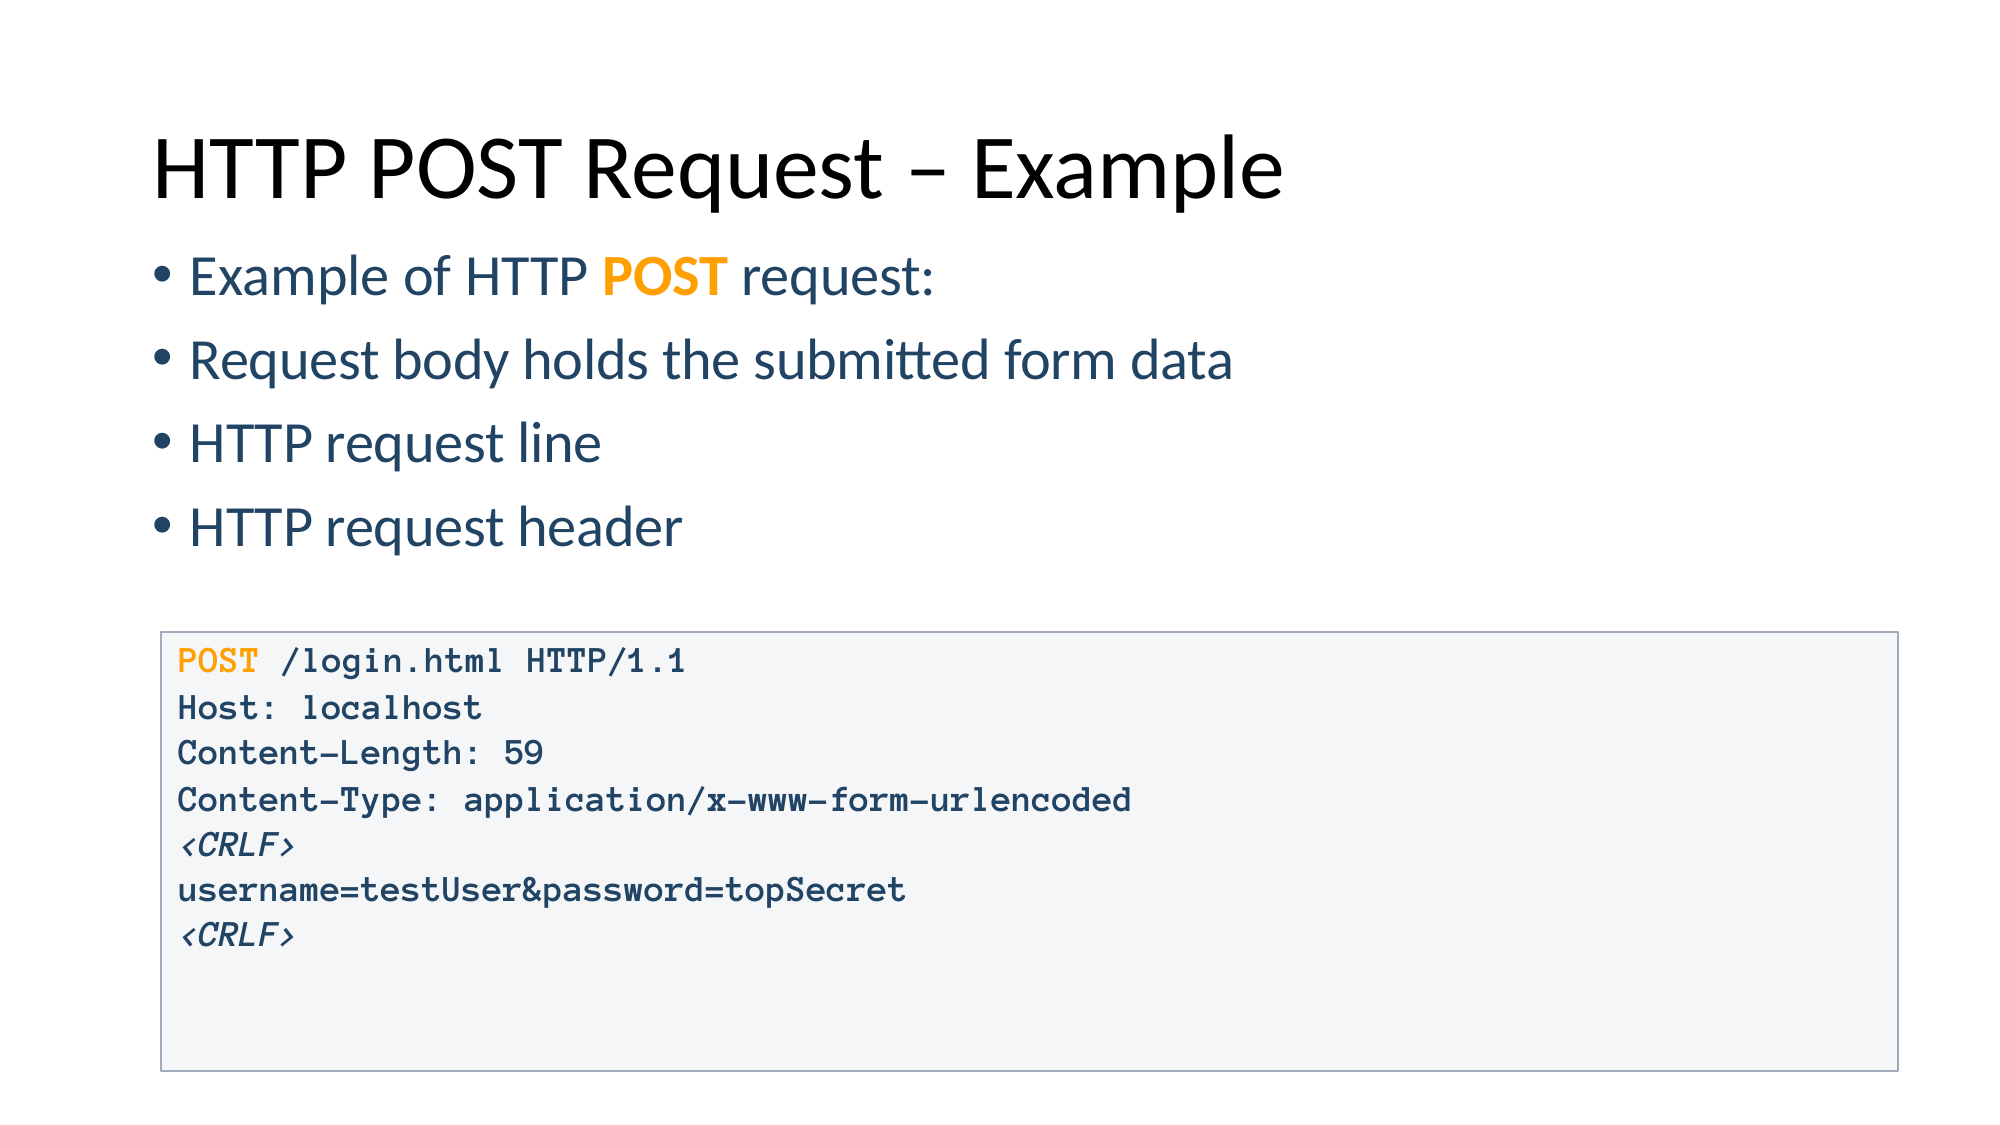

# HTTP POST Request – Example
Example of HTTP POST request:
Request body holds the submitted form data
HTTP request line
HTTP request header

POST /login.html HTTP/1.1
Host: localhost
Content-Length: 59
Content-Type: application/x-www-form-urlencoded
<CRLF>
username=testUser&password=topSecret
<CRLF>

32